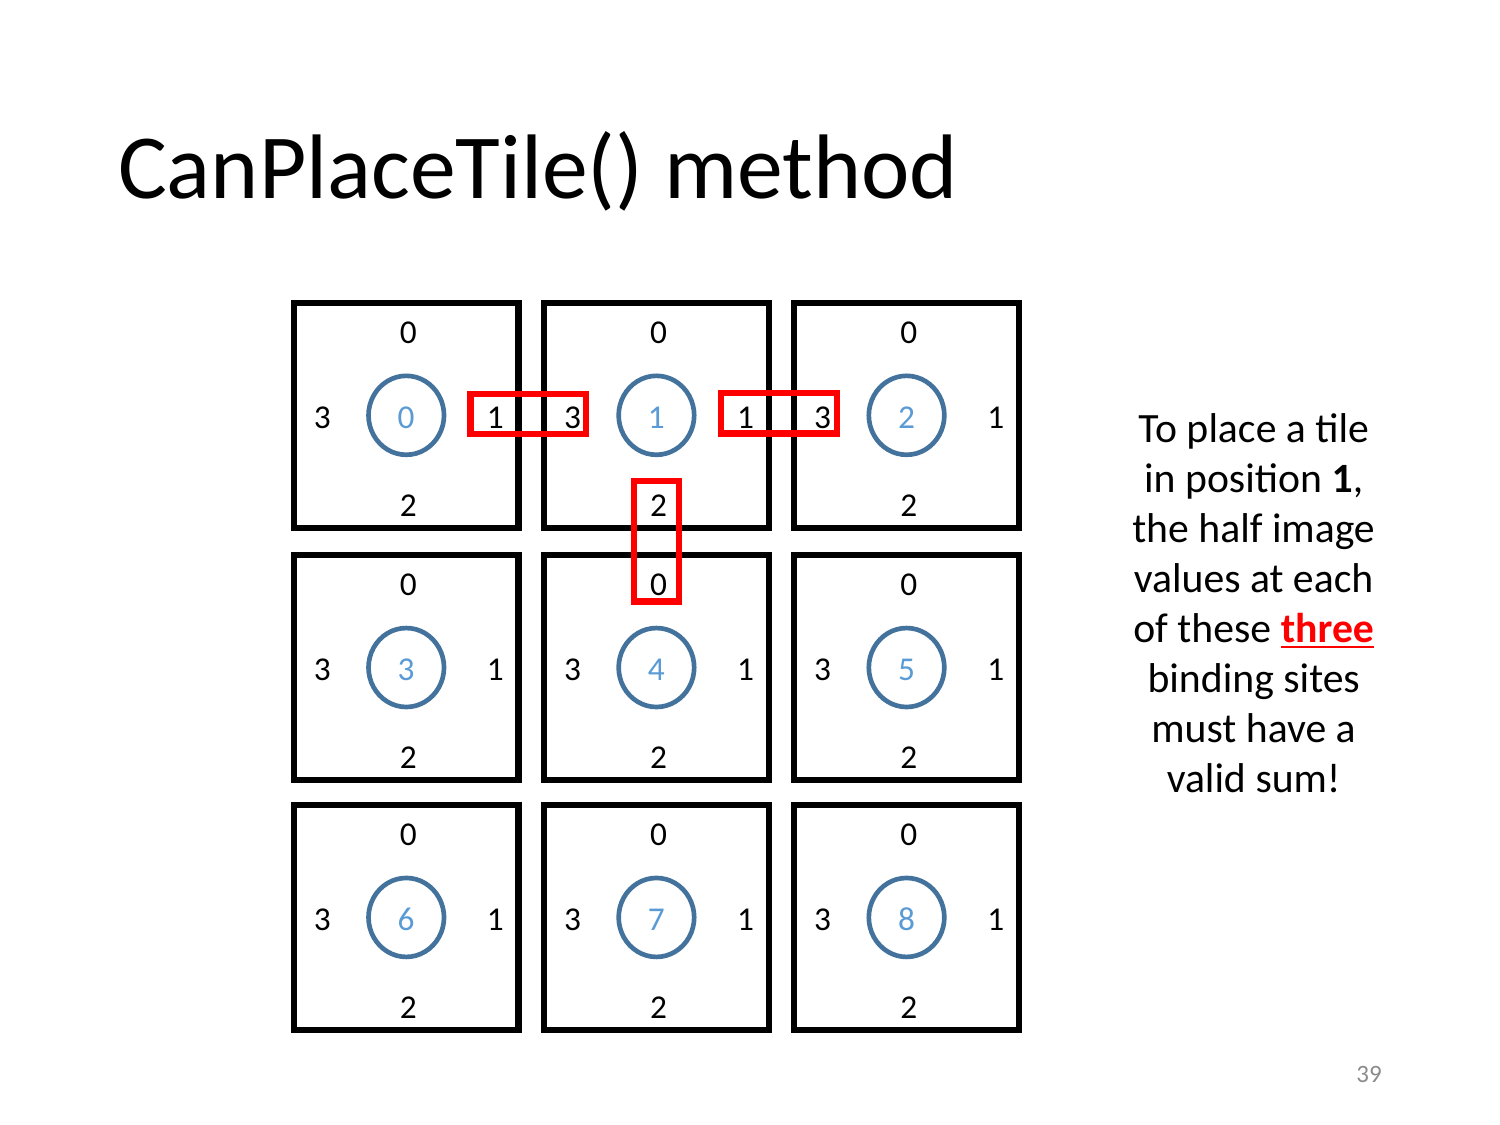

# CanPlaceTile() method

0

0
3
1
2

0

1
3
1
2

0

2
3
1
2

To place a tile in position 1, the half image values at each of these three binding sites must have a valid sum!

0

3
3
1
2

0

4
3
1
2

0

5
3
1
2

0

6
3
1
2

0

7
3
1
2

0

8
3
1
2
39